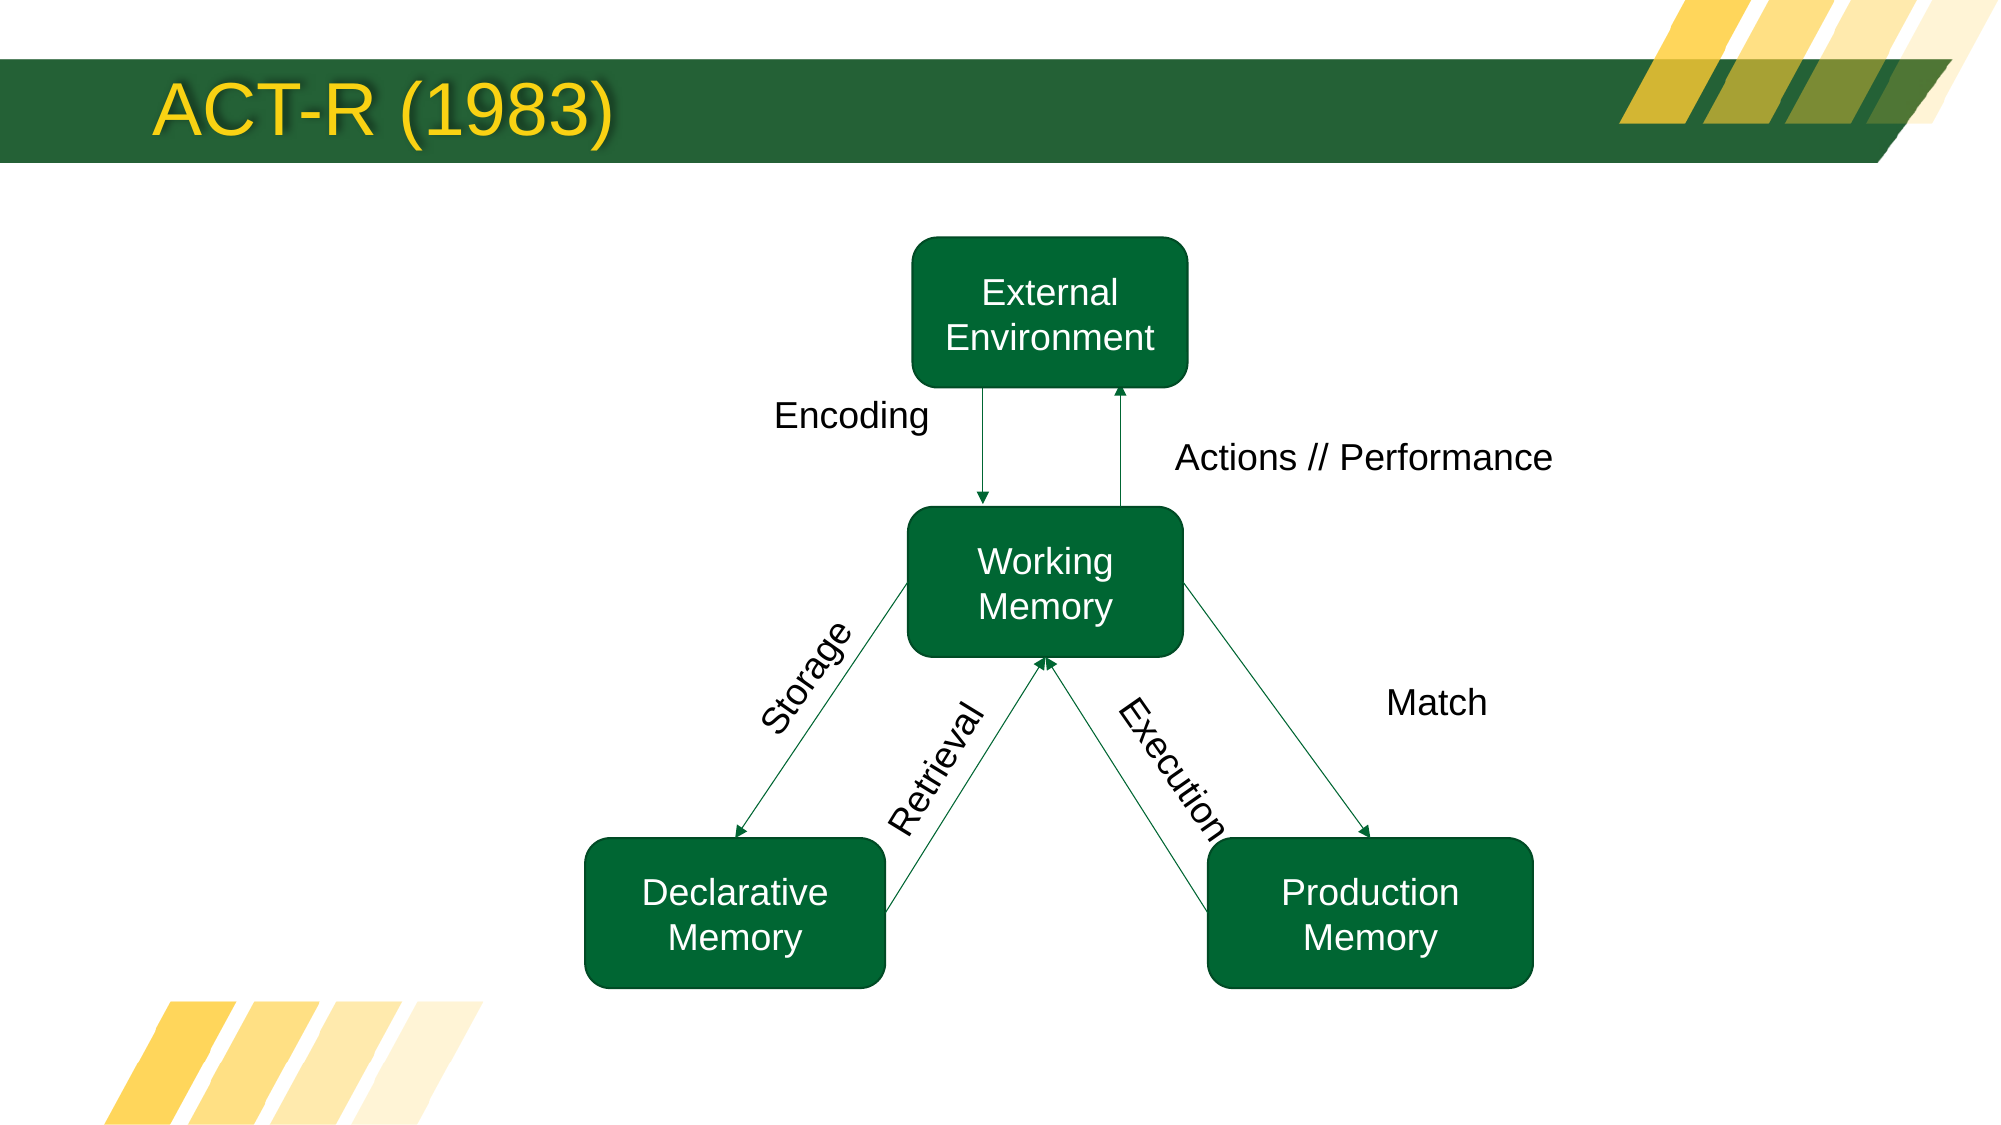

# ACT-R (1983)
External Environment
Encoding
Actions // Performance
Working Memory
Storage
Match
Retrieval
Execution
Declarative Memory
Production Memory